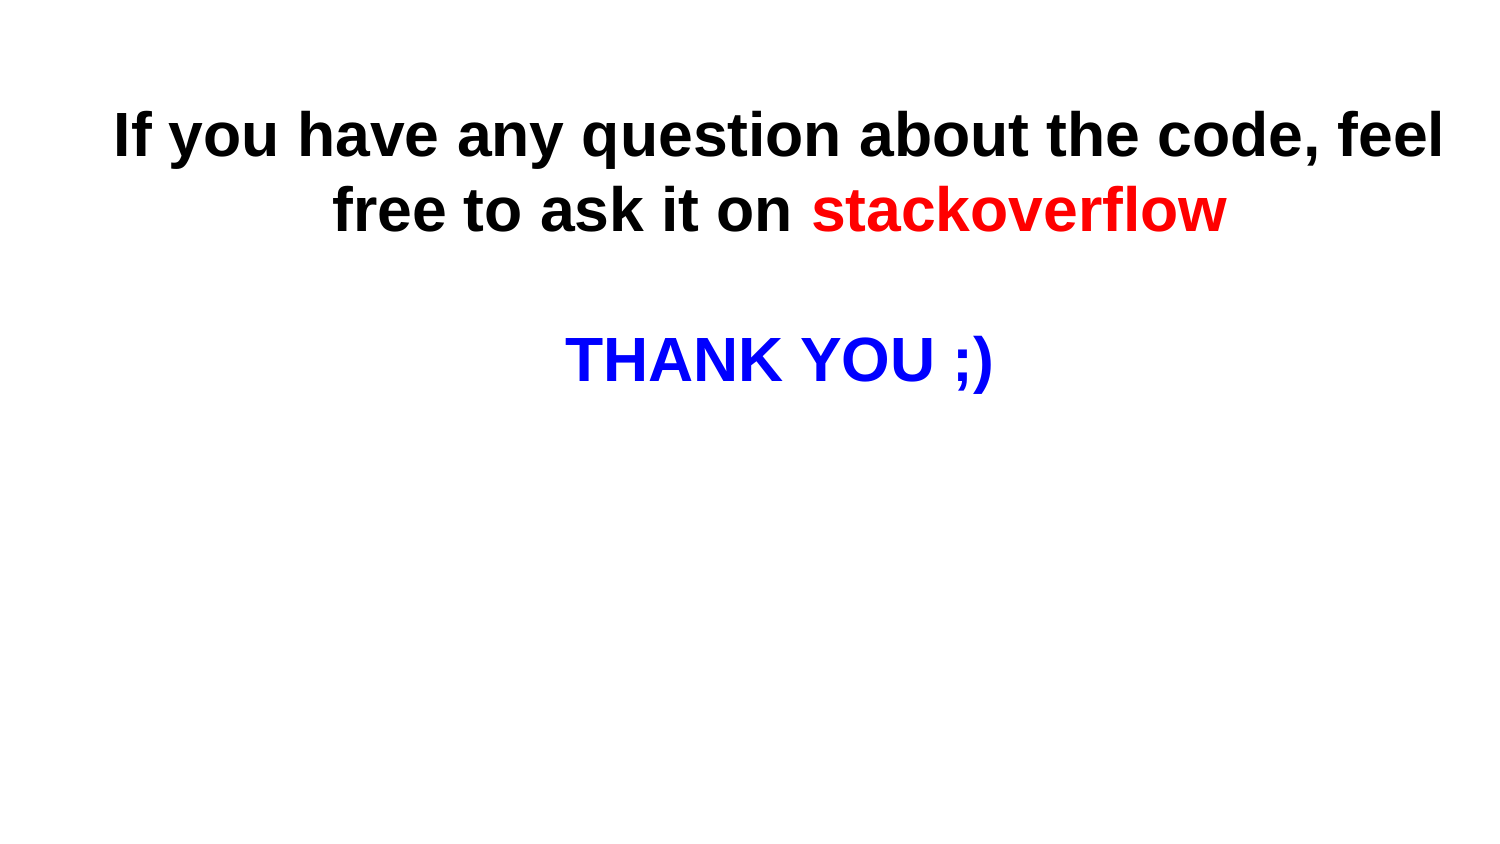

If you have any question about the code, feel free to ask it on stackoverflow

THANK YOU ;)